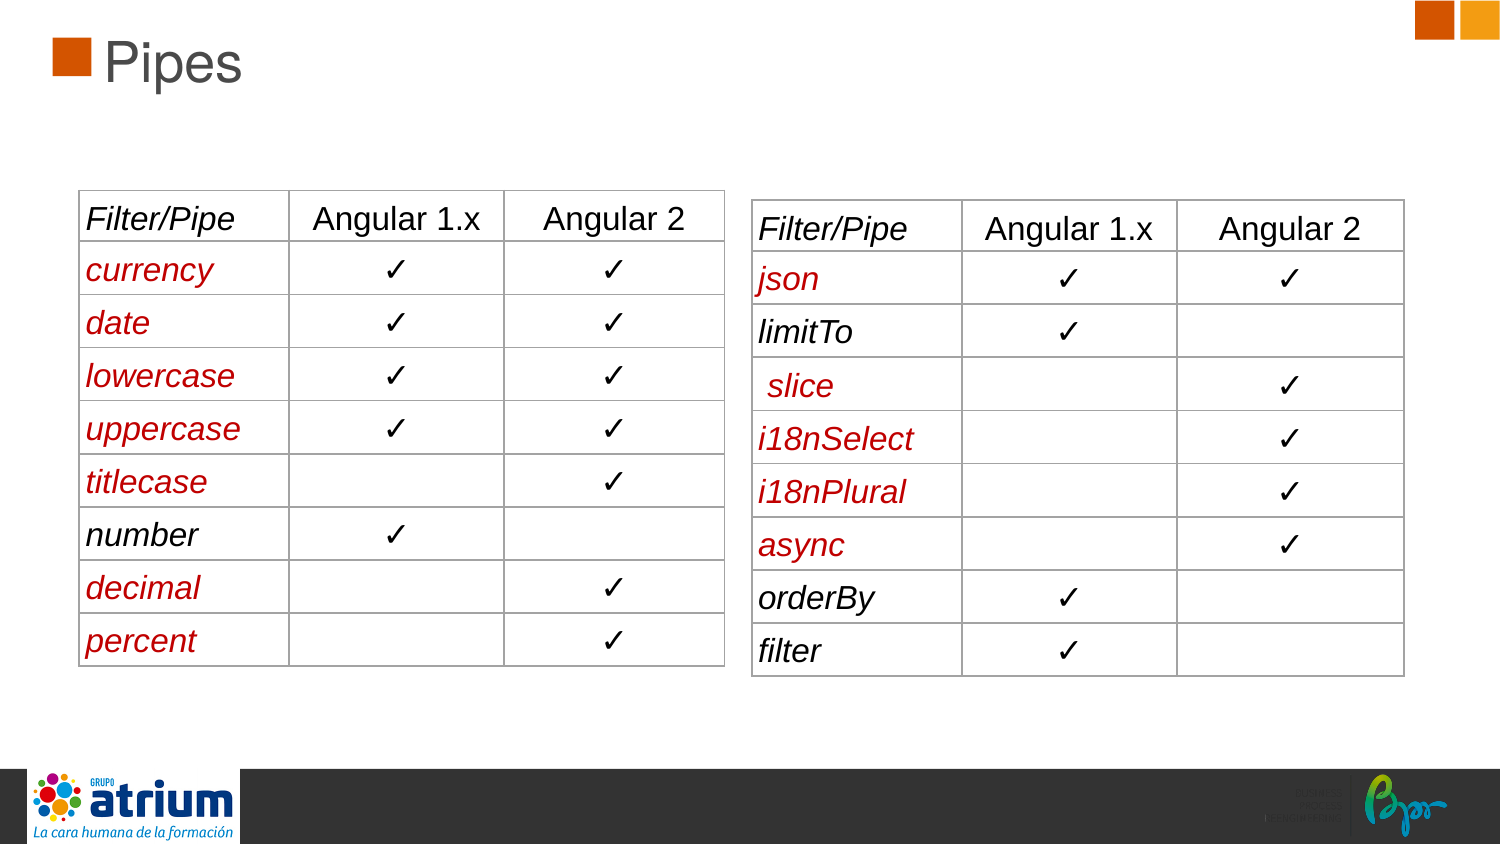

# Pipes
| Filter/Pipe | Angular 1.x | Angular 2 |
| --- | --- | --- |
| currency | ✓ | ✓ |
| date | ✓ | ✓ |
| lowercase | ✓ | ✓ |
| uppercase | ✓ | ✓ |
| titlecase |  | ✓ |
| number | ✓ |  |
| decimal |  | ✓ |
| percent |  | ✓ |
| Filter/Pipe | Angular 1.x | Angular 2 |
| --- | --- | --- |
| json | ✓ | ✓ |
| limitTo | ✓ |  |
| slice |  | ✓ |
| i18nSelect |  | ✓ |
| i18nPlural |  | ✓ |
| async |  | ✓ |
| orderBy | ✓ |  |
| filter | ✓ |  |